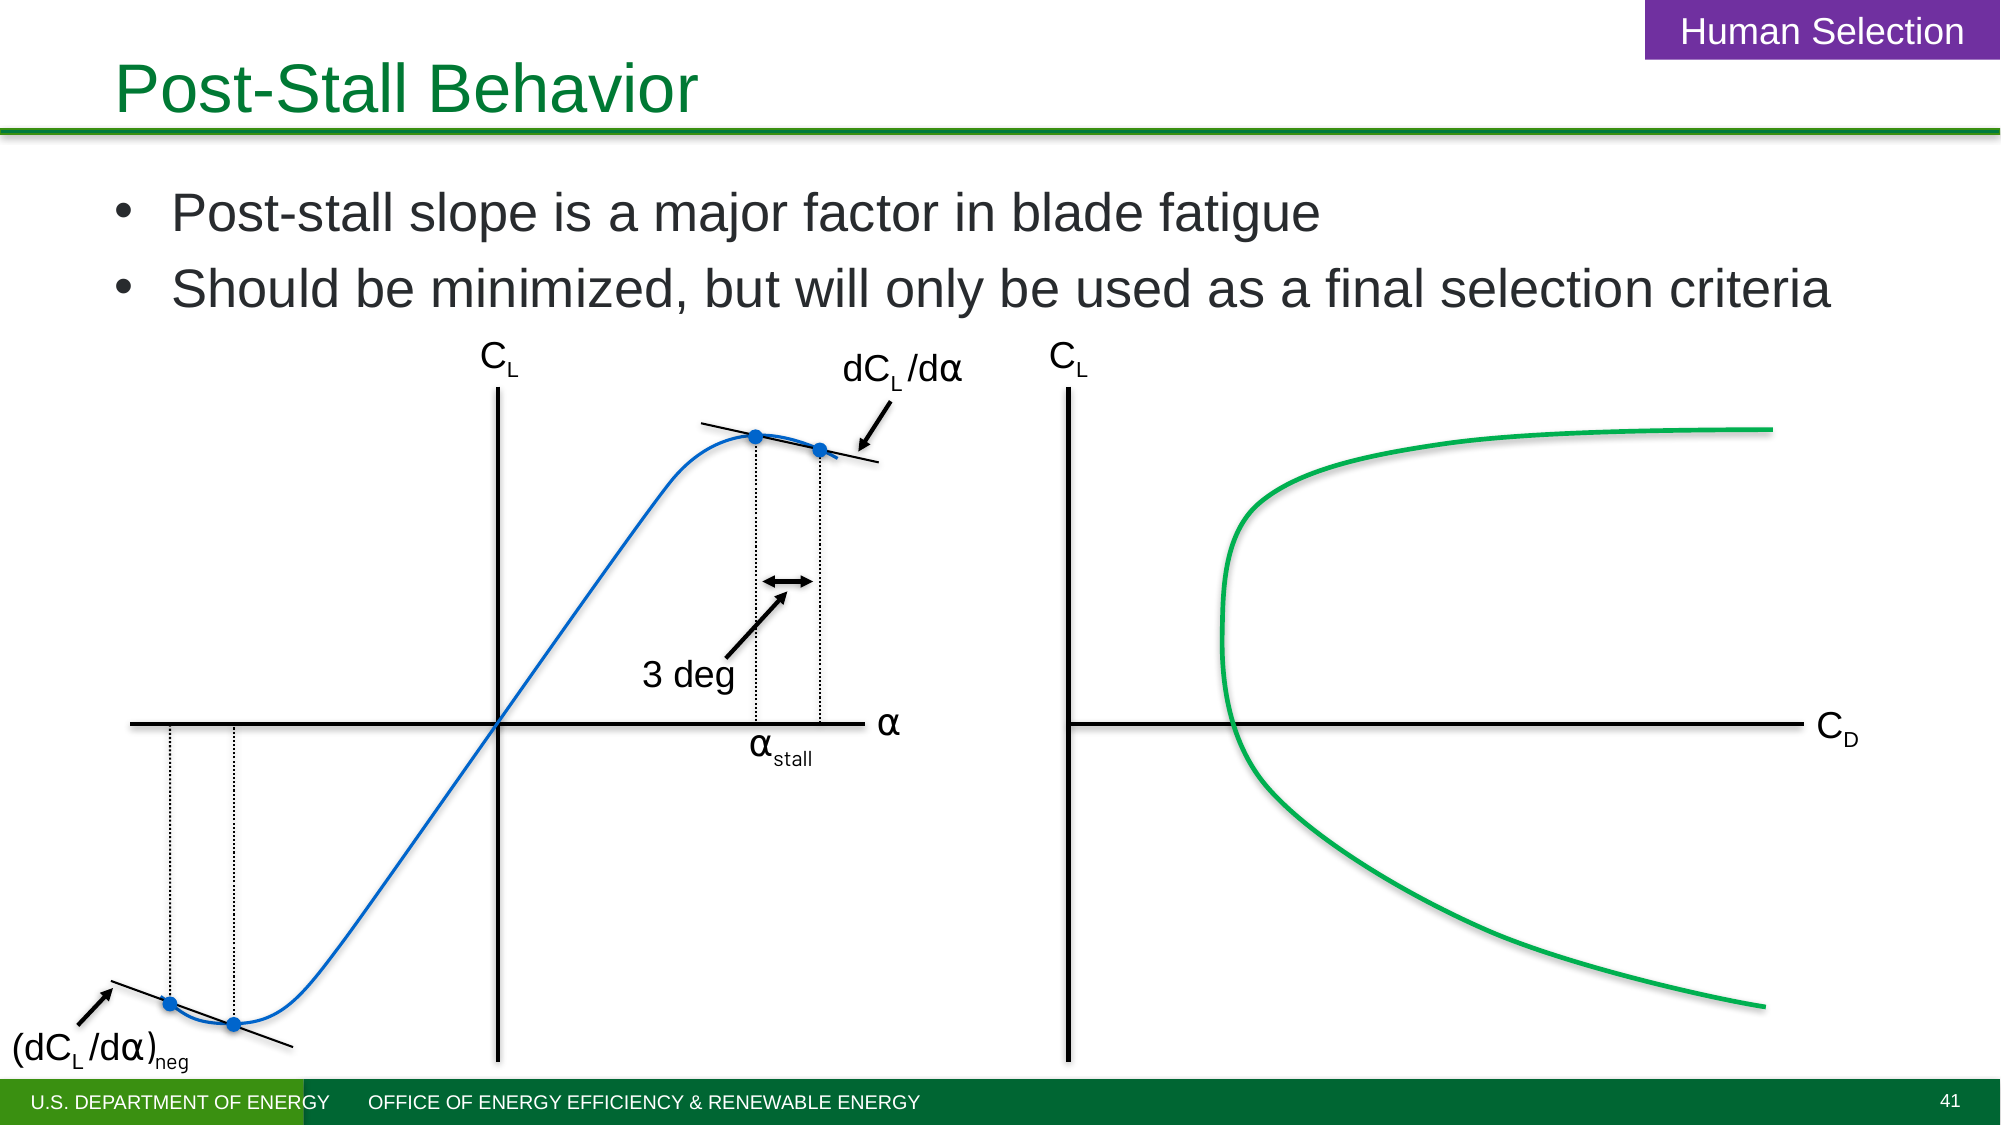

# Post-Stall Behavior
Human Selection
Post-stall slope is a major factor in blade fatigue
Should be minimized, but will only be used as a final selection criteria
CL
CL
dCL /d⍺

3 deg
⍺
CD
⍺stall

(dCL /d⍺)neg